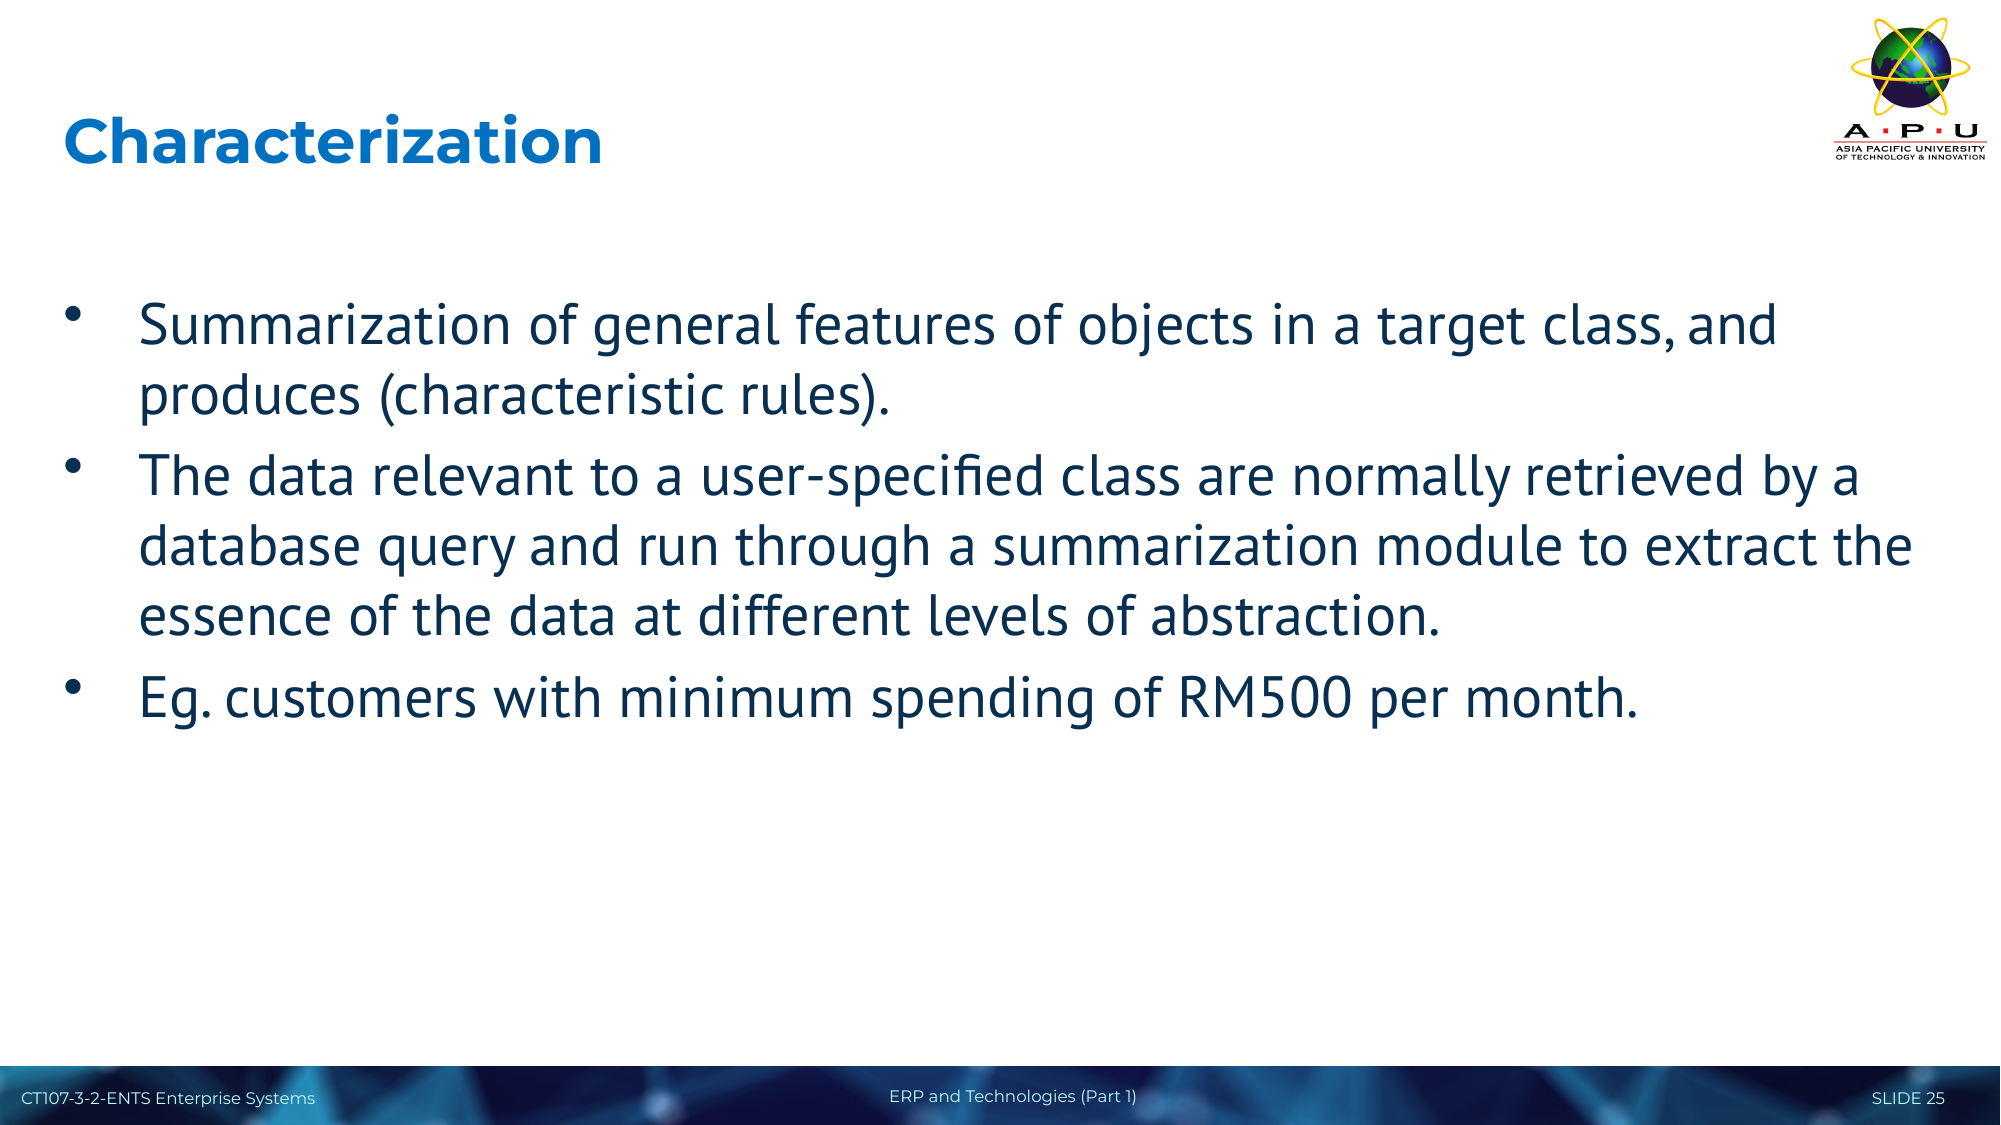

# Characterization
Summarization of general features of objects in a target class, and produces (characteristic rules).
The data relevant to a user-specified class are normally retrieved by a database query and run through a summarization module to extract the essence of the data at different levels of abstraction.
Eg. customers with minimum spending of RM500 per month.